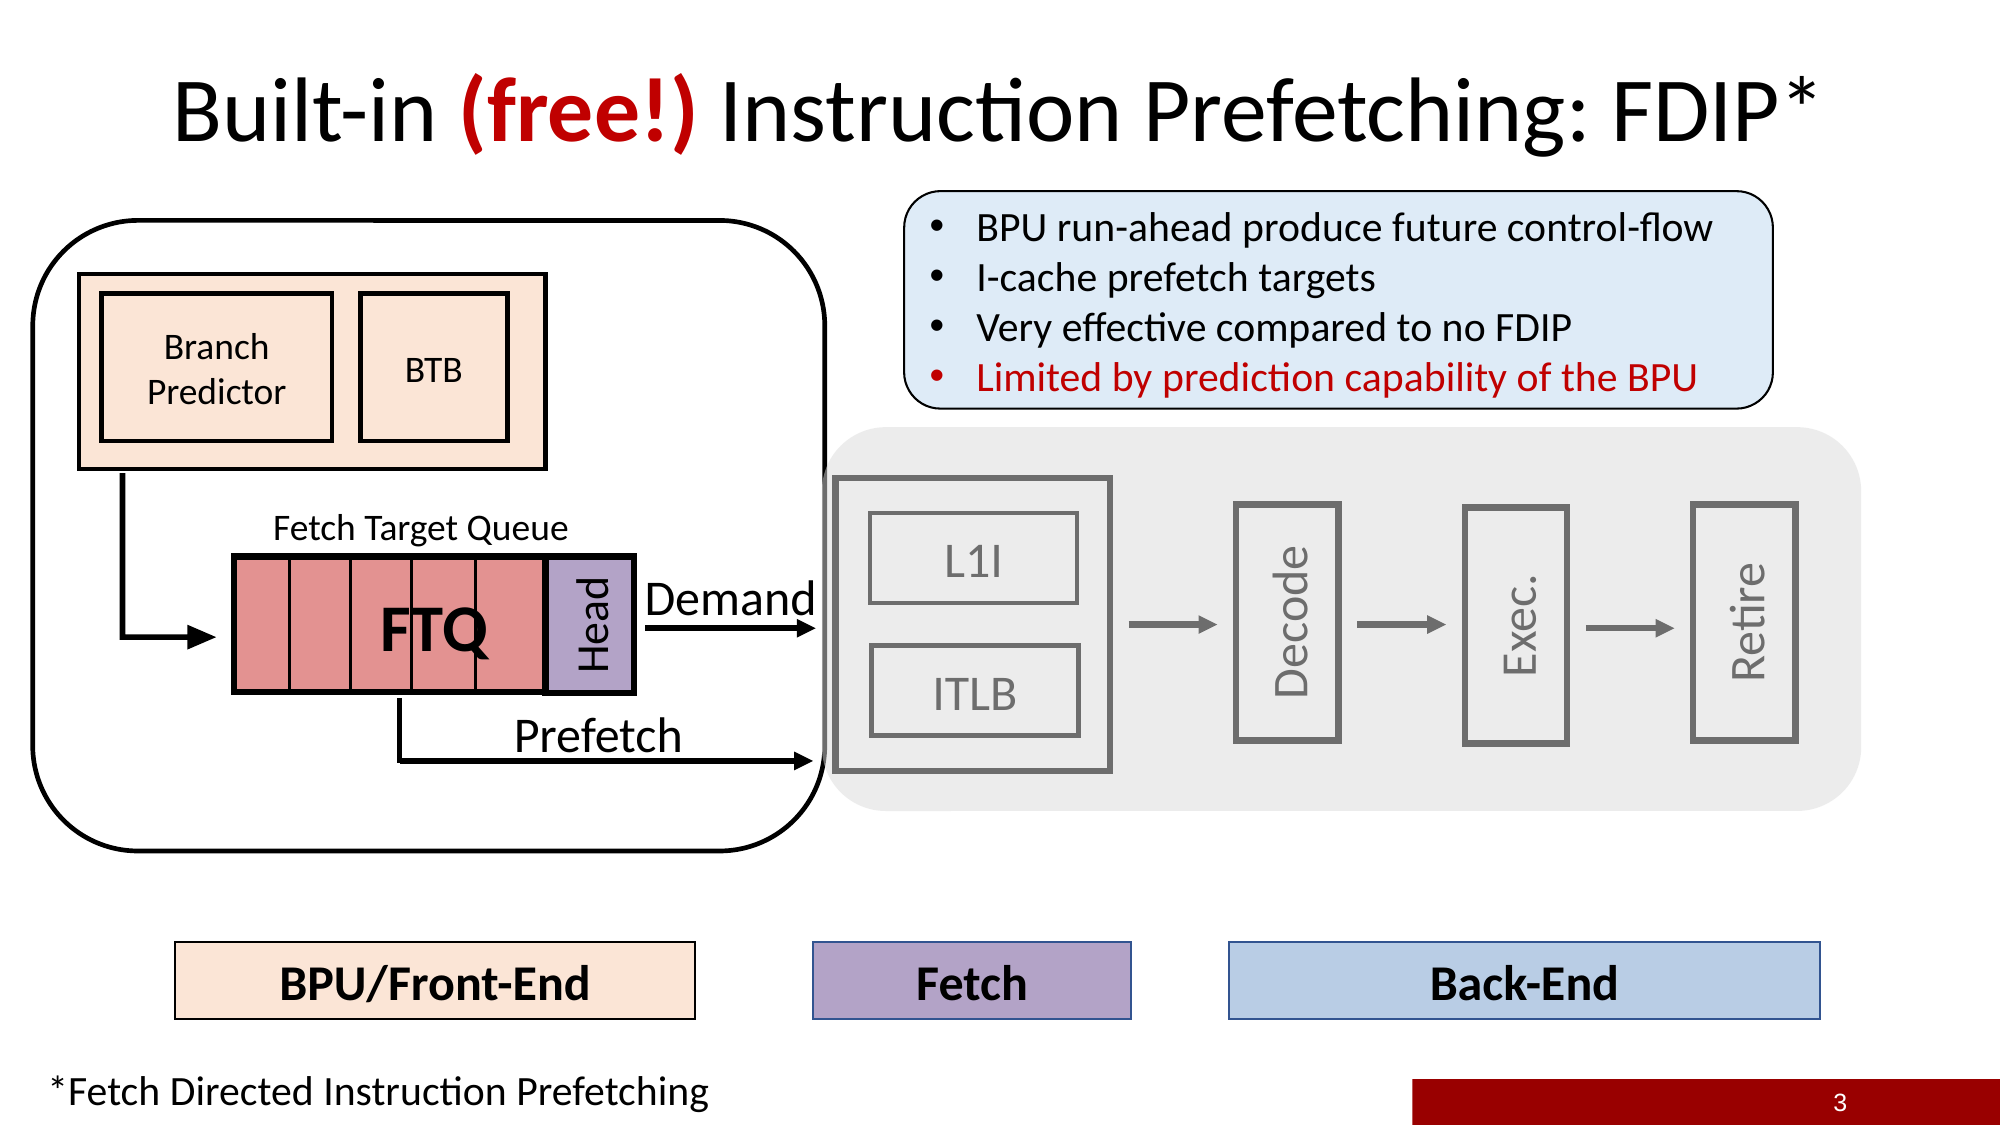

# Built-in (free!) Instruction Prefetching: FDIP*
BPU run-ahead produce future control-flow
I-cache prefetch targets
Very effective compared to no FDIP
Limited by prediction capability of the BPU

Branch Predictor
BTB

Fetch Target Queue
L1I

FTQ
Demand
Decode
Retire
Exec.
Head
ITLB
Prefetch
BPU/Front-End
Fetch
Back-End
*Fetch Directed Instruction Prefetching